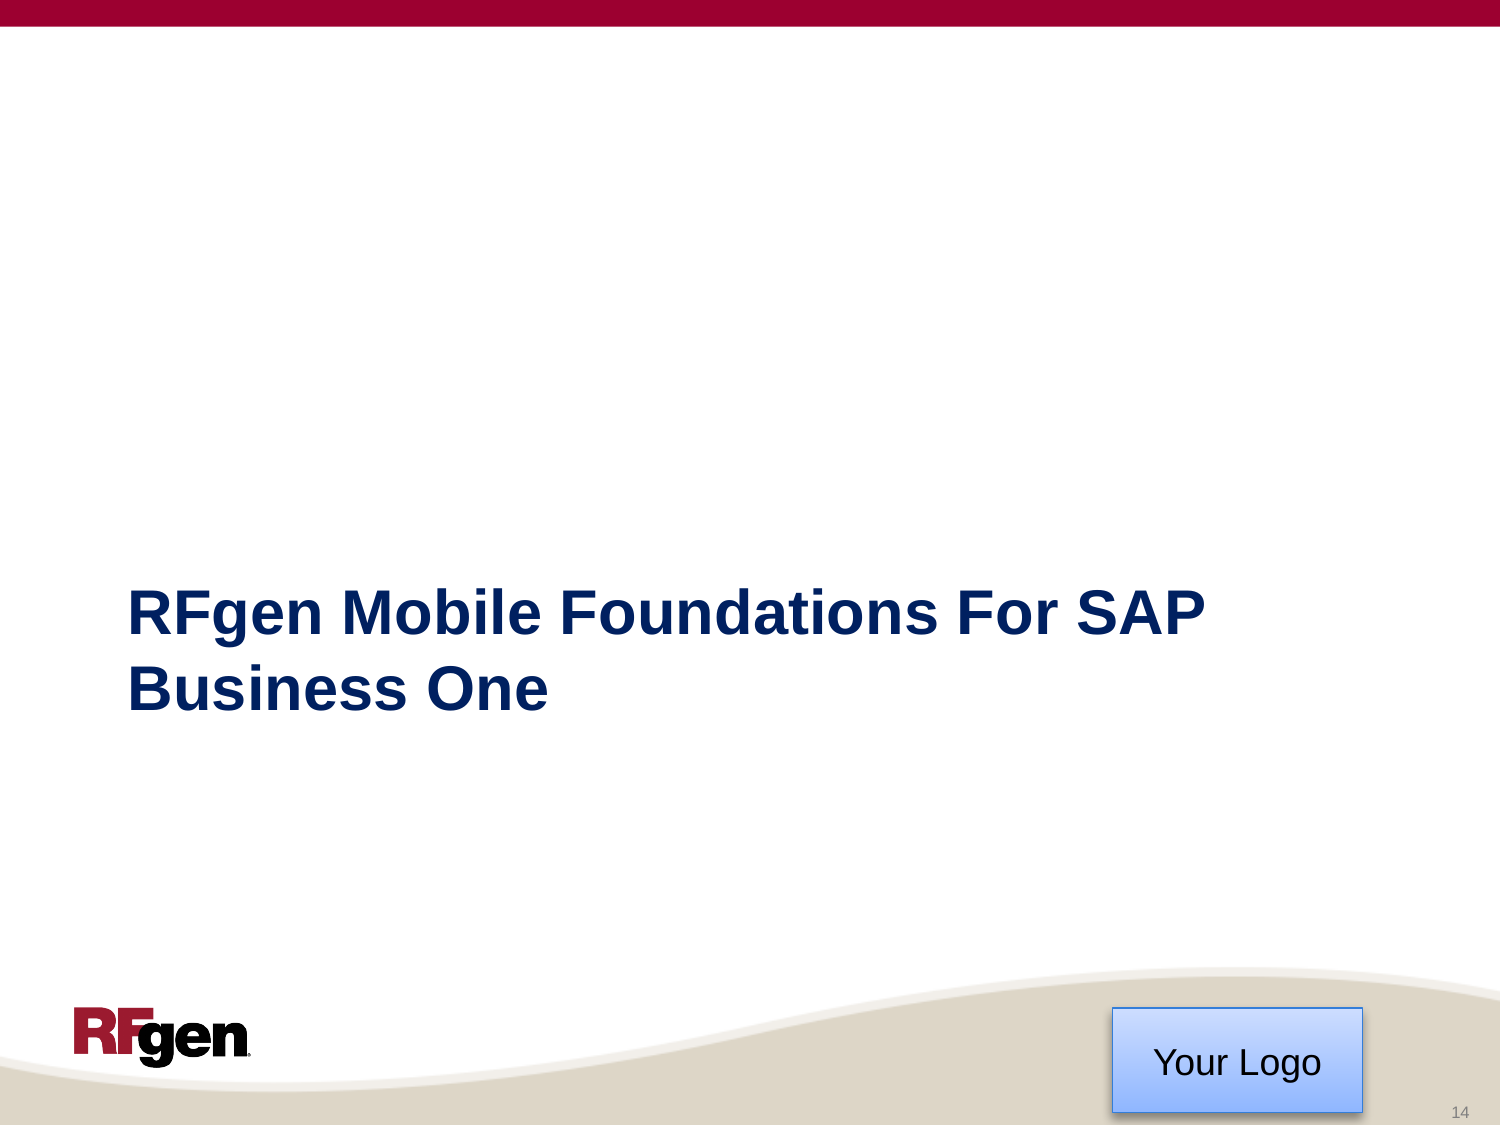

# RFgen Mobile Foundations For SAP Business One
14